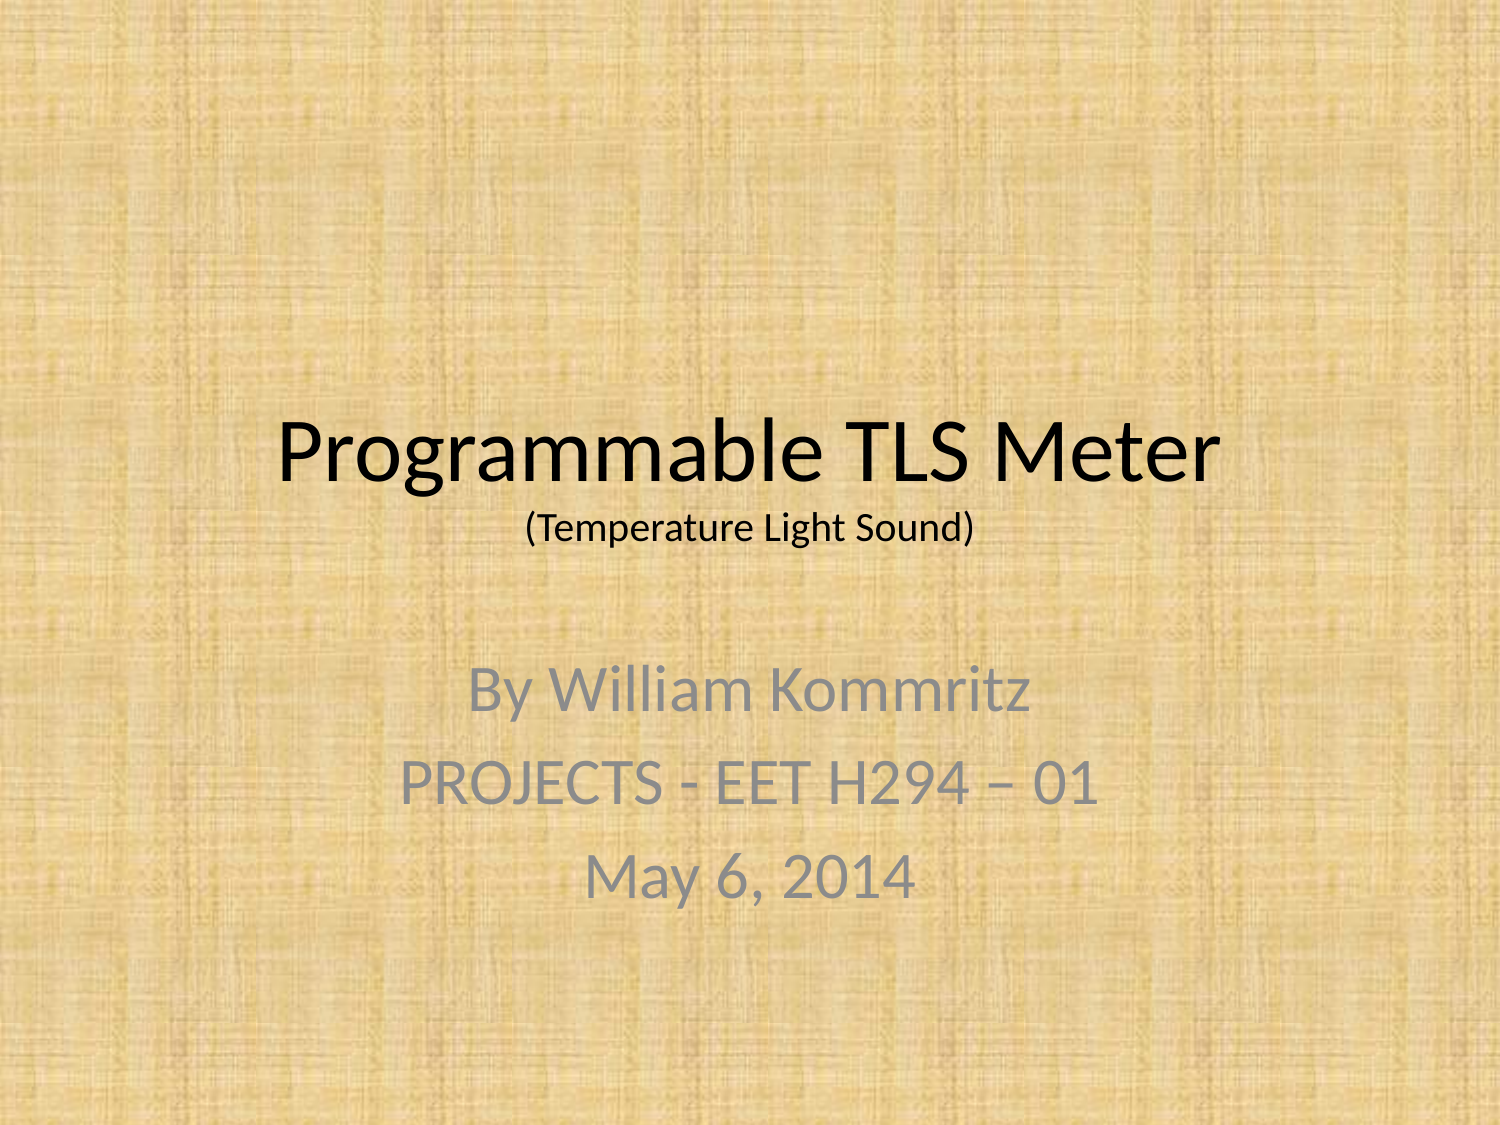

# Programmable TLS Meter (Temperature Light Sound)
By William Kommritz
PROJECTS - EET H294 – 01
May 6, 2014